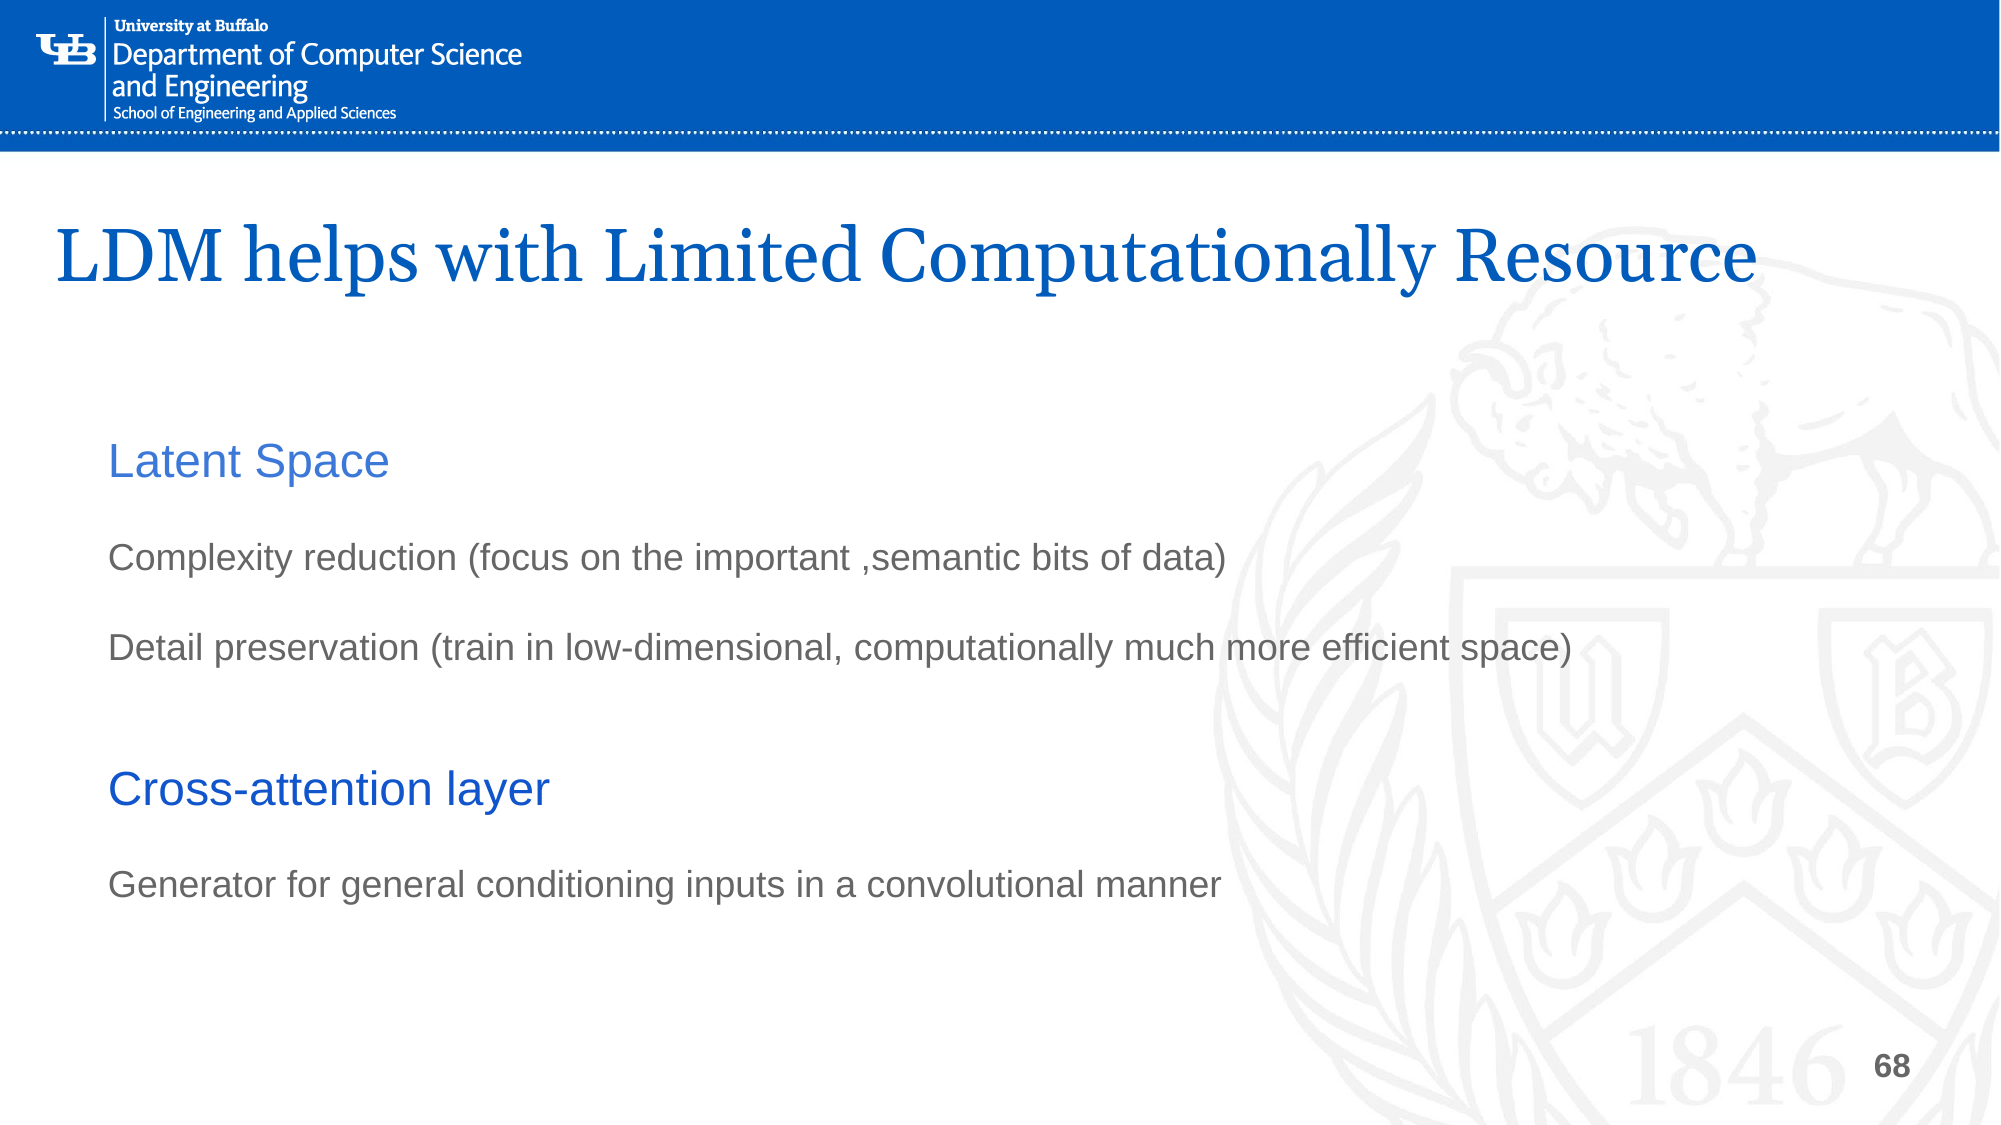

# LDM helps with Limited Computationally Resource

Latent Space

Complexity reduction (focus on the important ,semantic bits of data)

Detail preservation (train in low-dimensional, computationally much more efficient space)

Cross-attention layer

Generator for general conditioning inputs in a convolutional manner